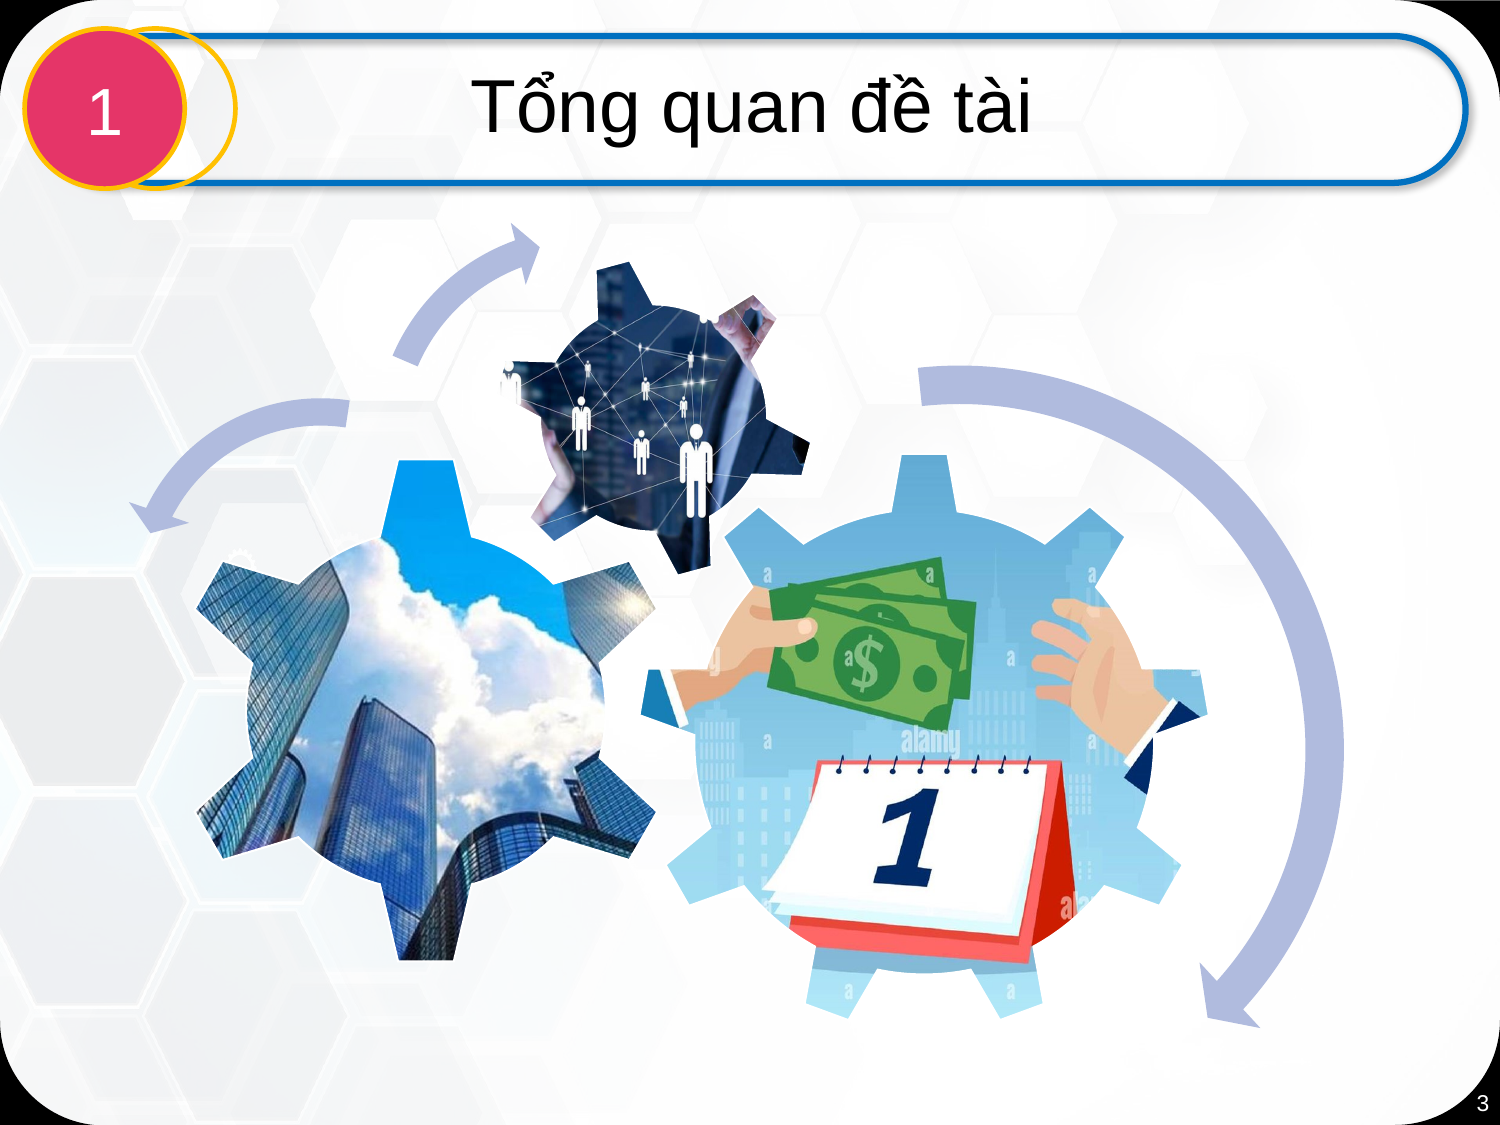

1

# Tổng quan đề tài

3